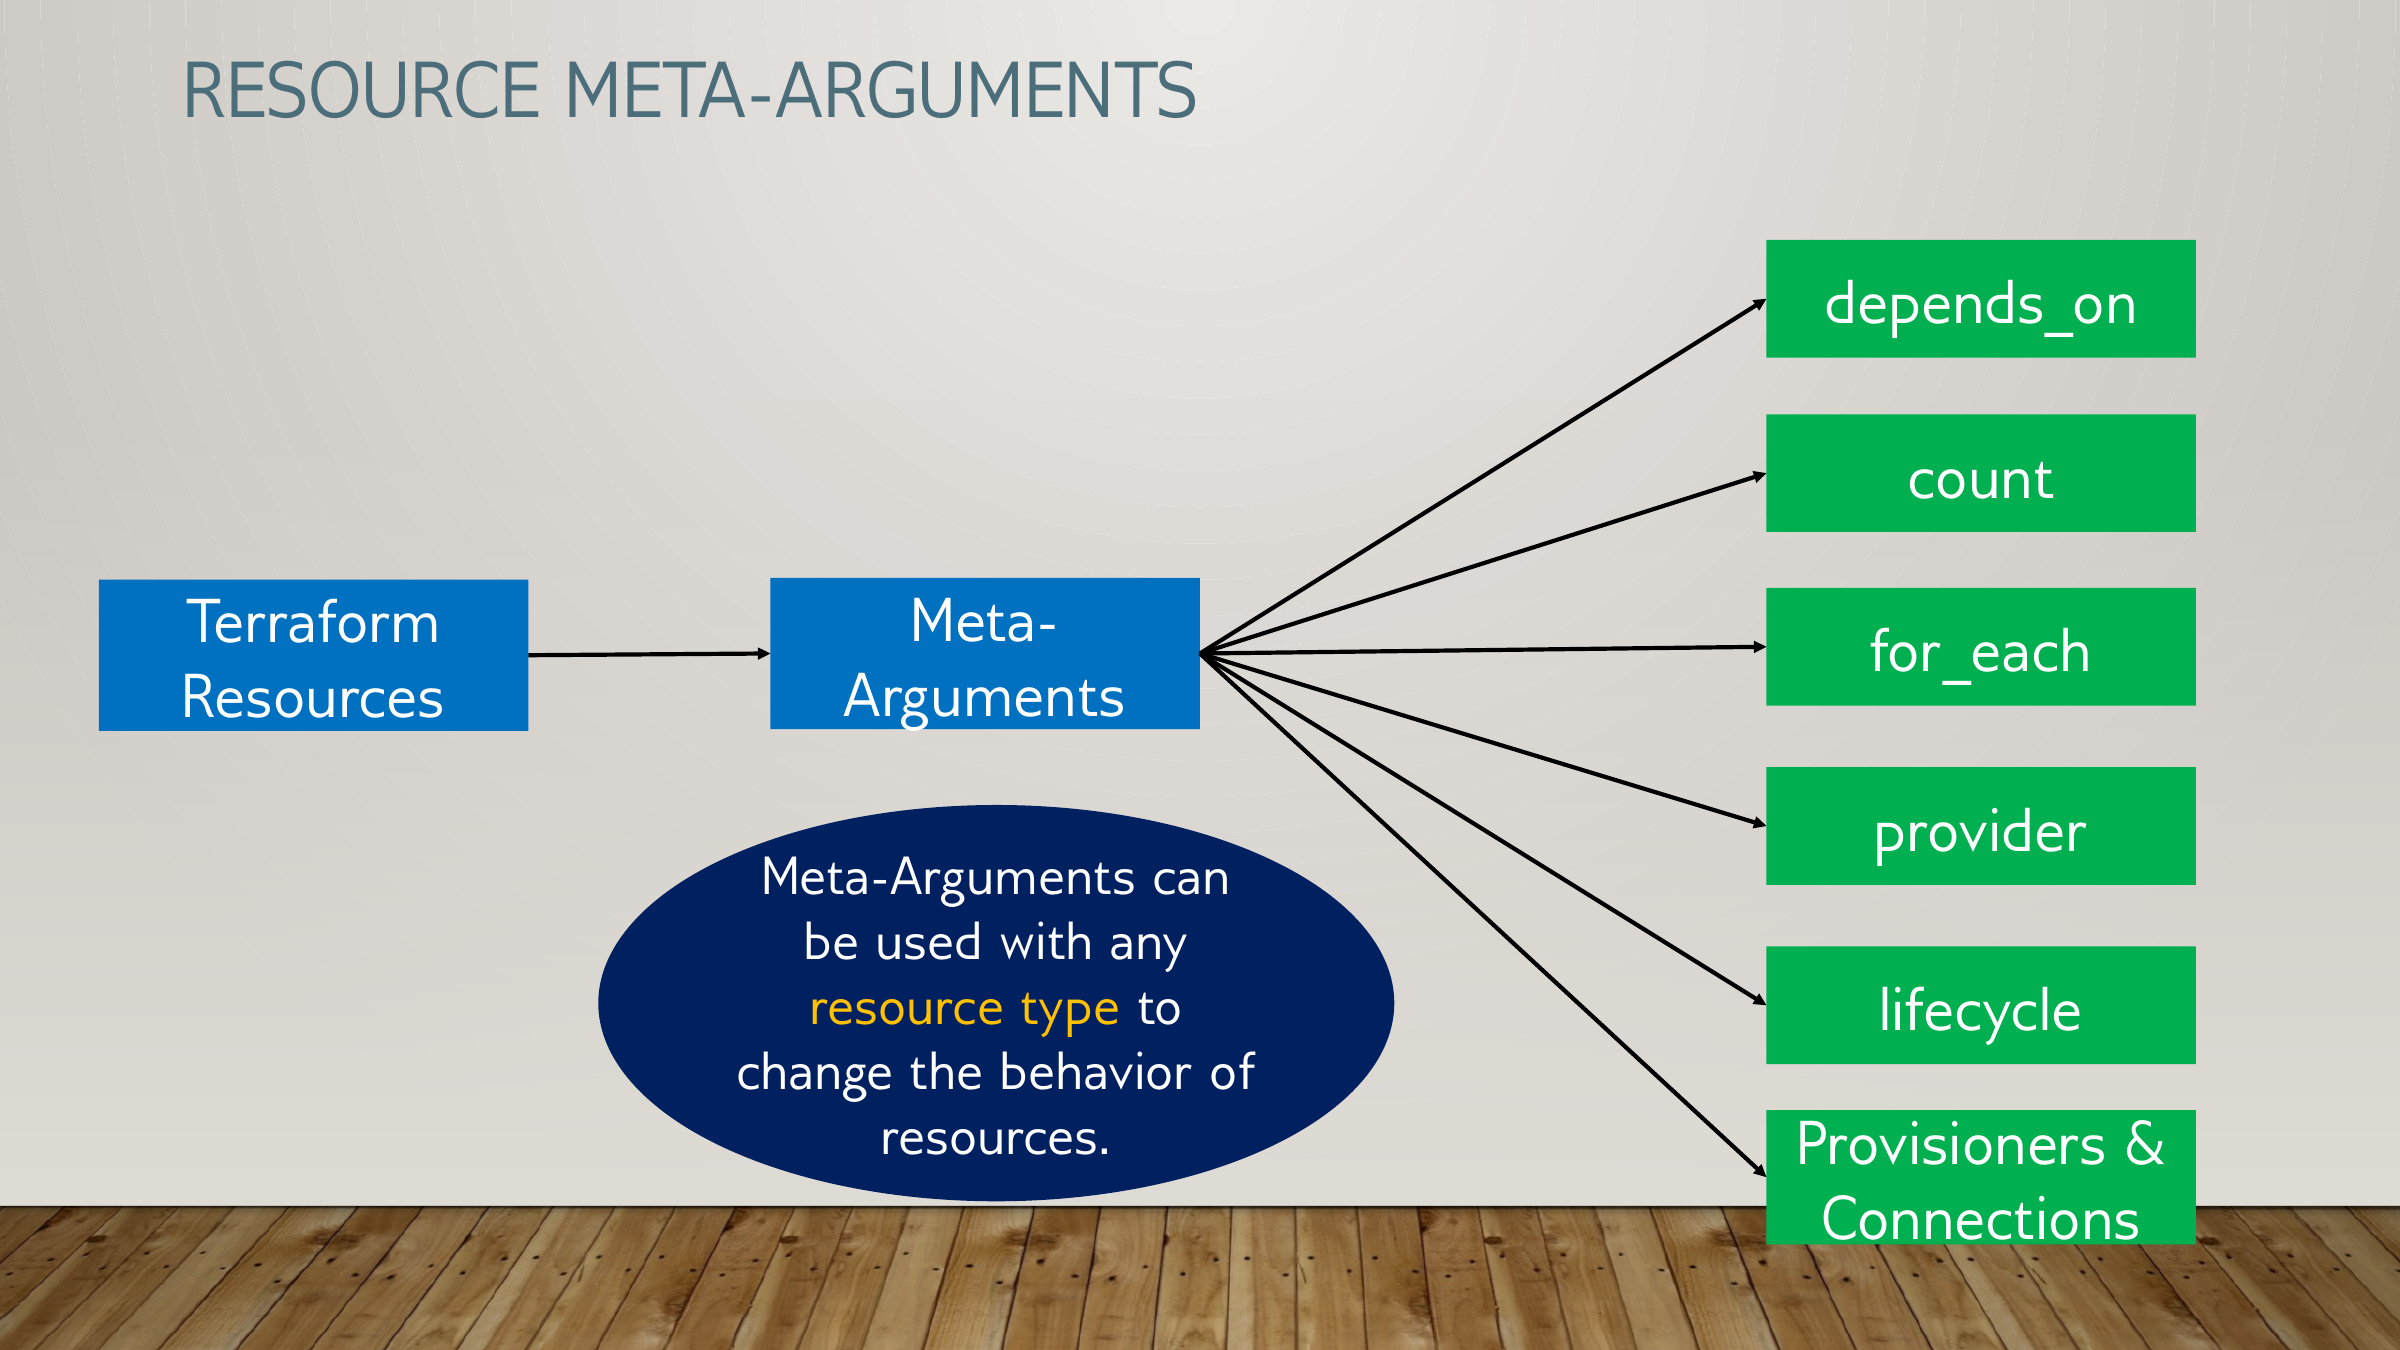

# Resource Meta-Arguments
depends_on
count
Meta-Arguments
Terraform Resources
for_each
provider
Meta-Arguments can be used with any resource type to change the behavior of resources.
lifecycle
Provisioners & Connections